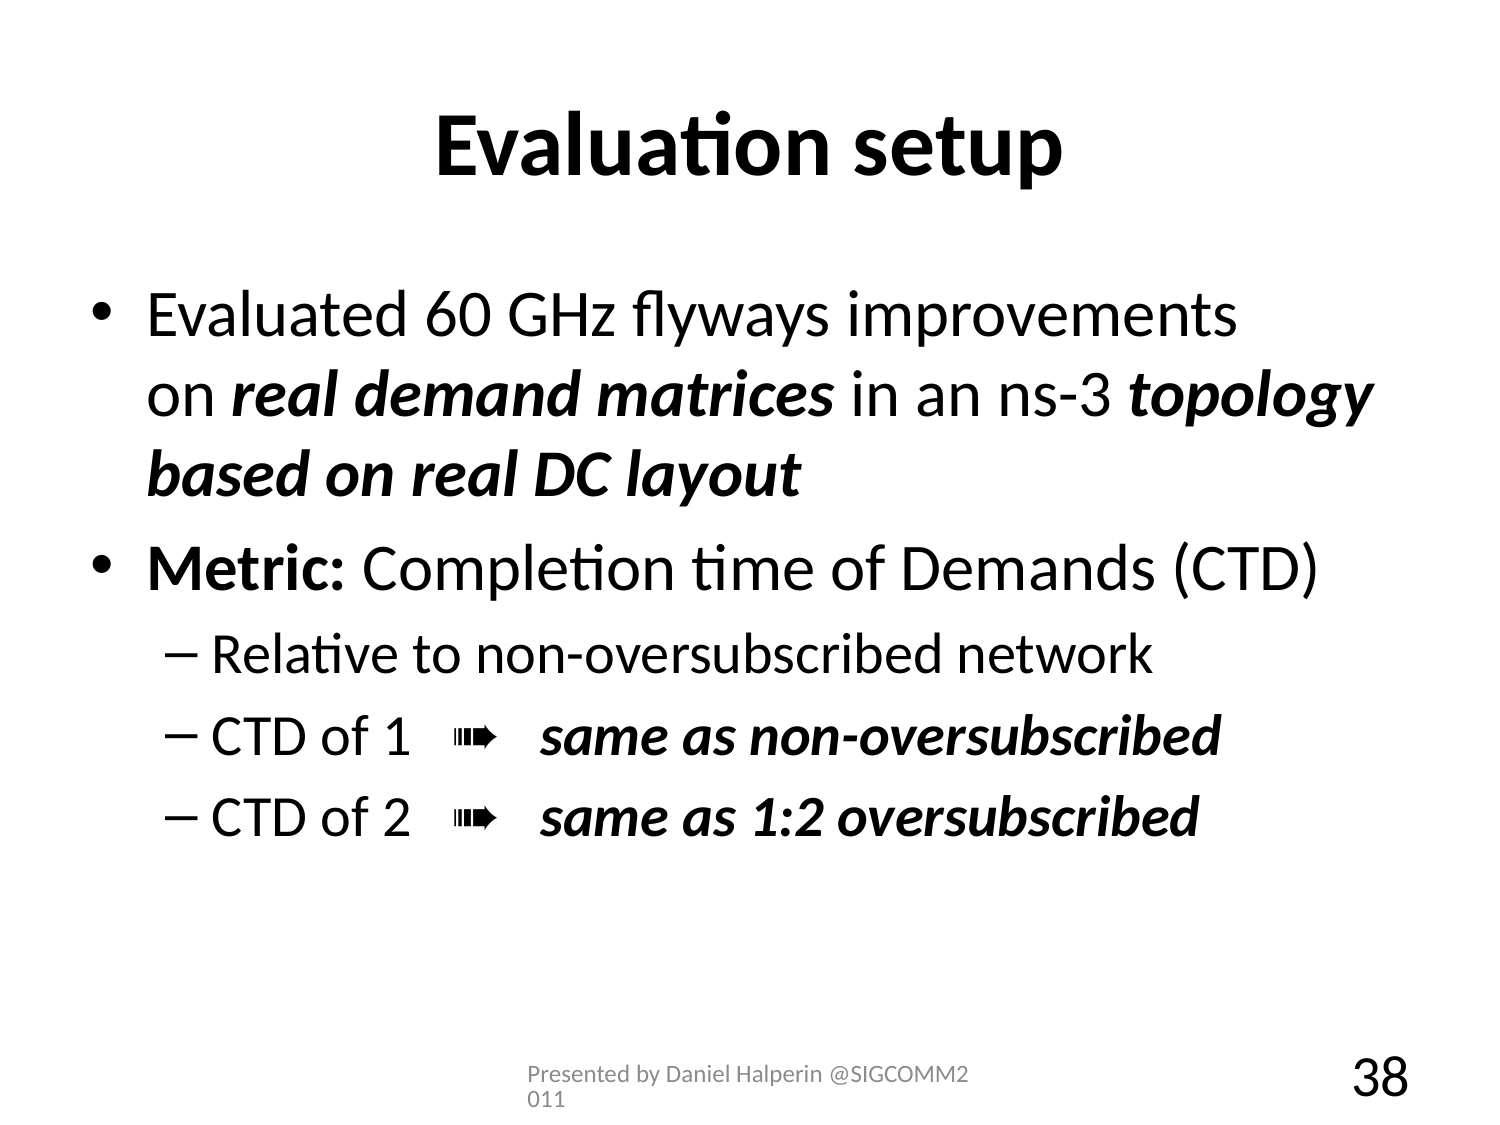

# Evaluation setup
Evaluated 60 GHz flyways improvements
on real demand matrices in an ns-3 topology based on real DC layout
Metric: Completion time of Demands (CTD)
Relative to non-oversubscribed network
CTD of 1   ➠   same as non-oversubscribed
CTD of 2   ➠   same as 1:2 oversubscribed
Presented by Daniel Halperin @SIGCOMM2011
38